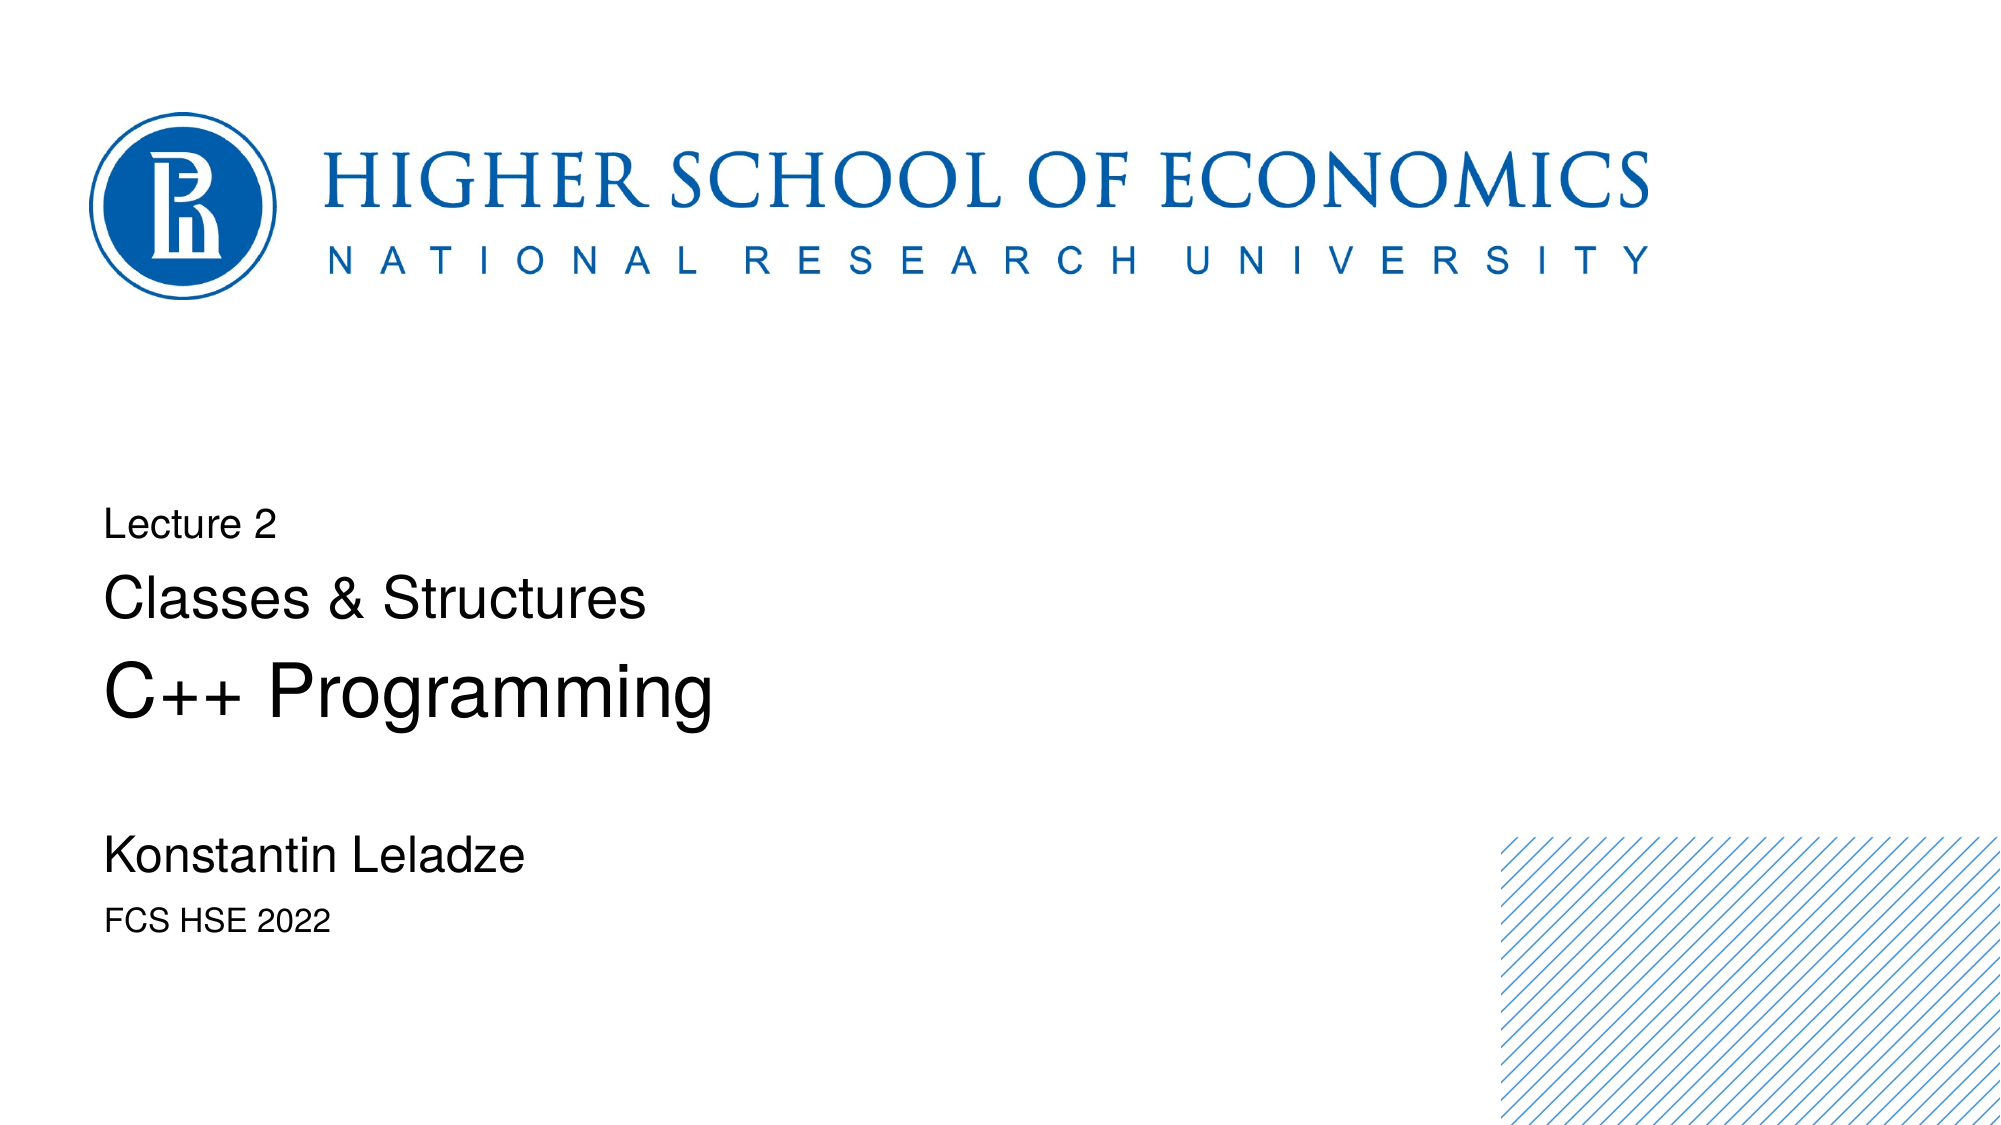

Lecture 2
Classes & Structures
C++ Programming

Konstantin Leladze
FCS HSE 2022